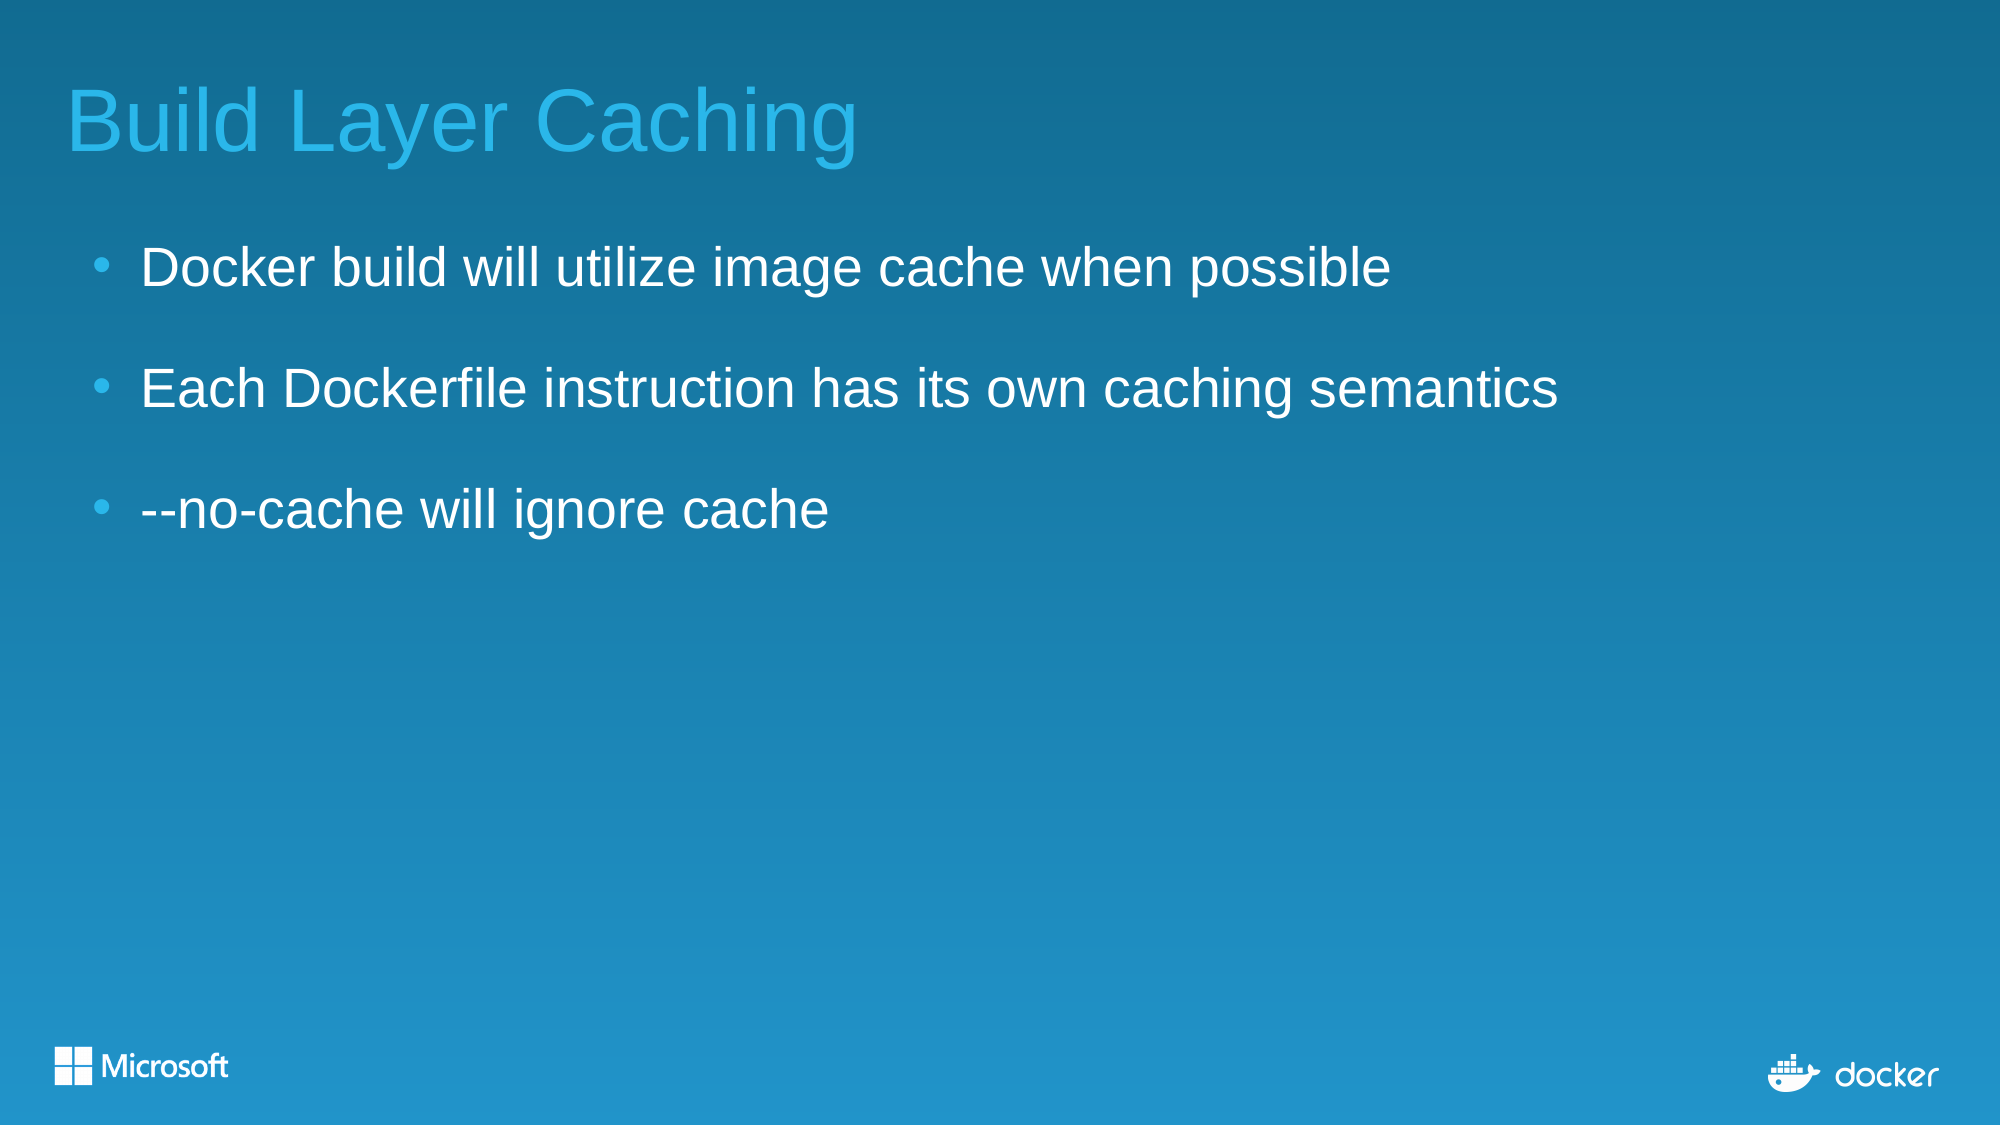

# Build Layer Caching
Docker build will utilize image cache when possible
Each Dockerfile instruction has its own caching semantics
--no-cache will ignore cache